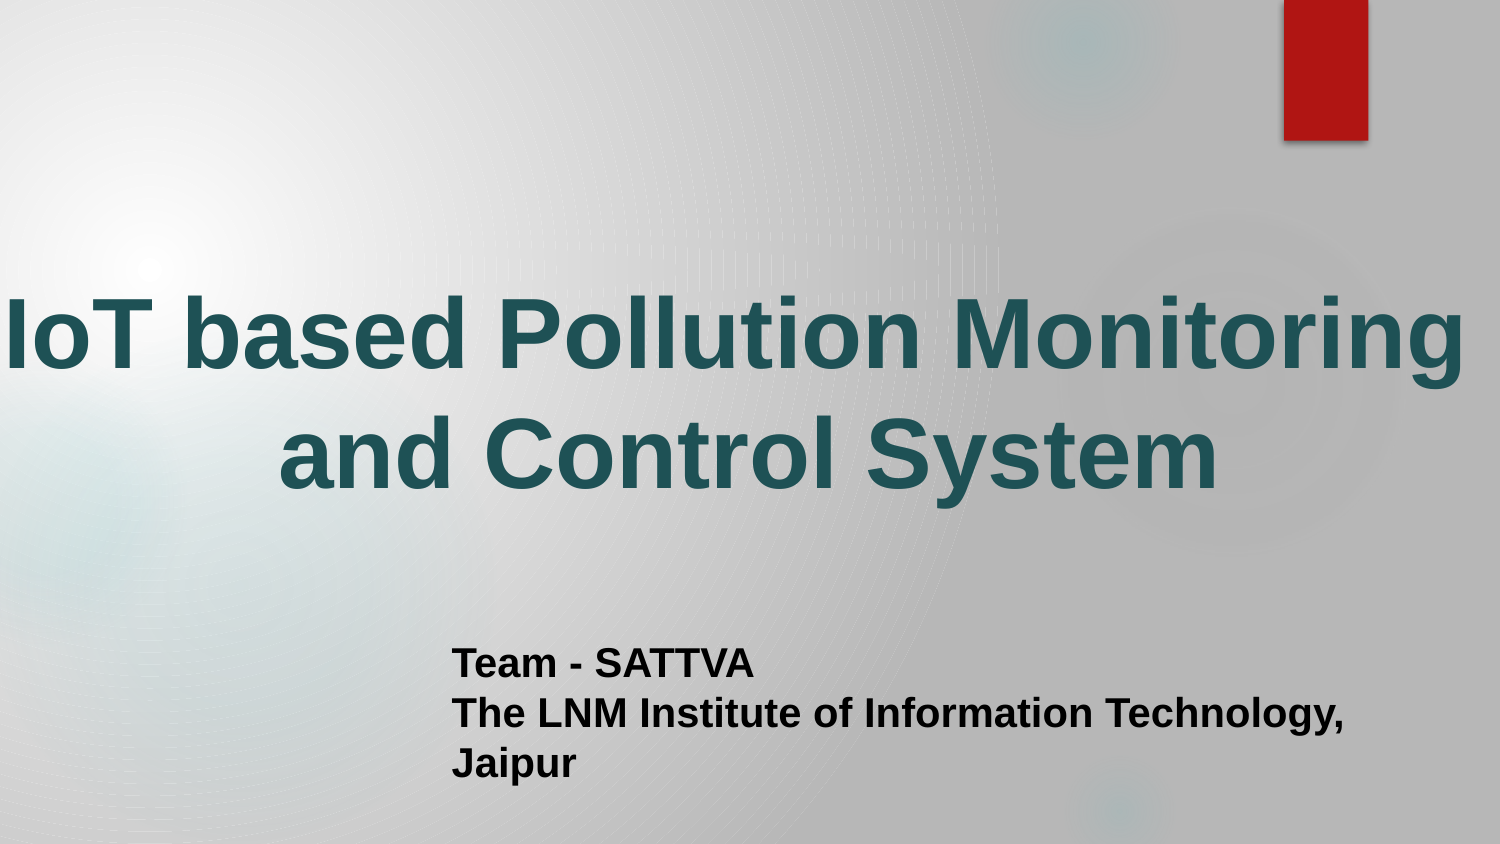

# IoT based Pollution Monitoring and Control System
Team - SATTVA
The LNM Institute of Information Technology, Jaipur